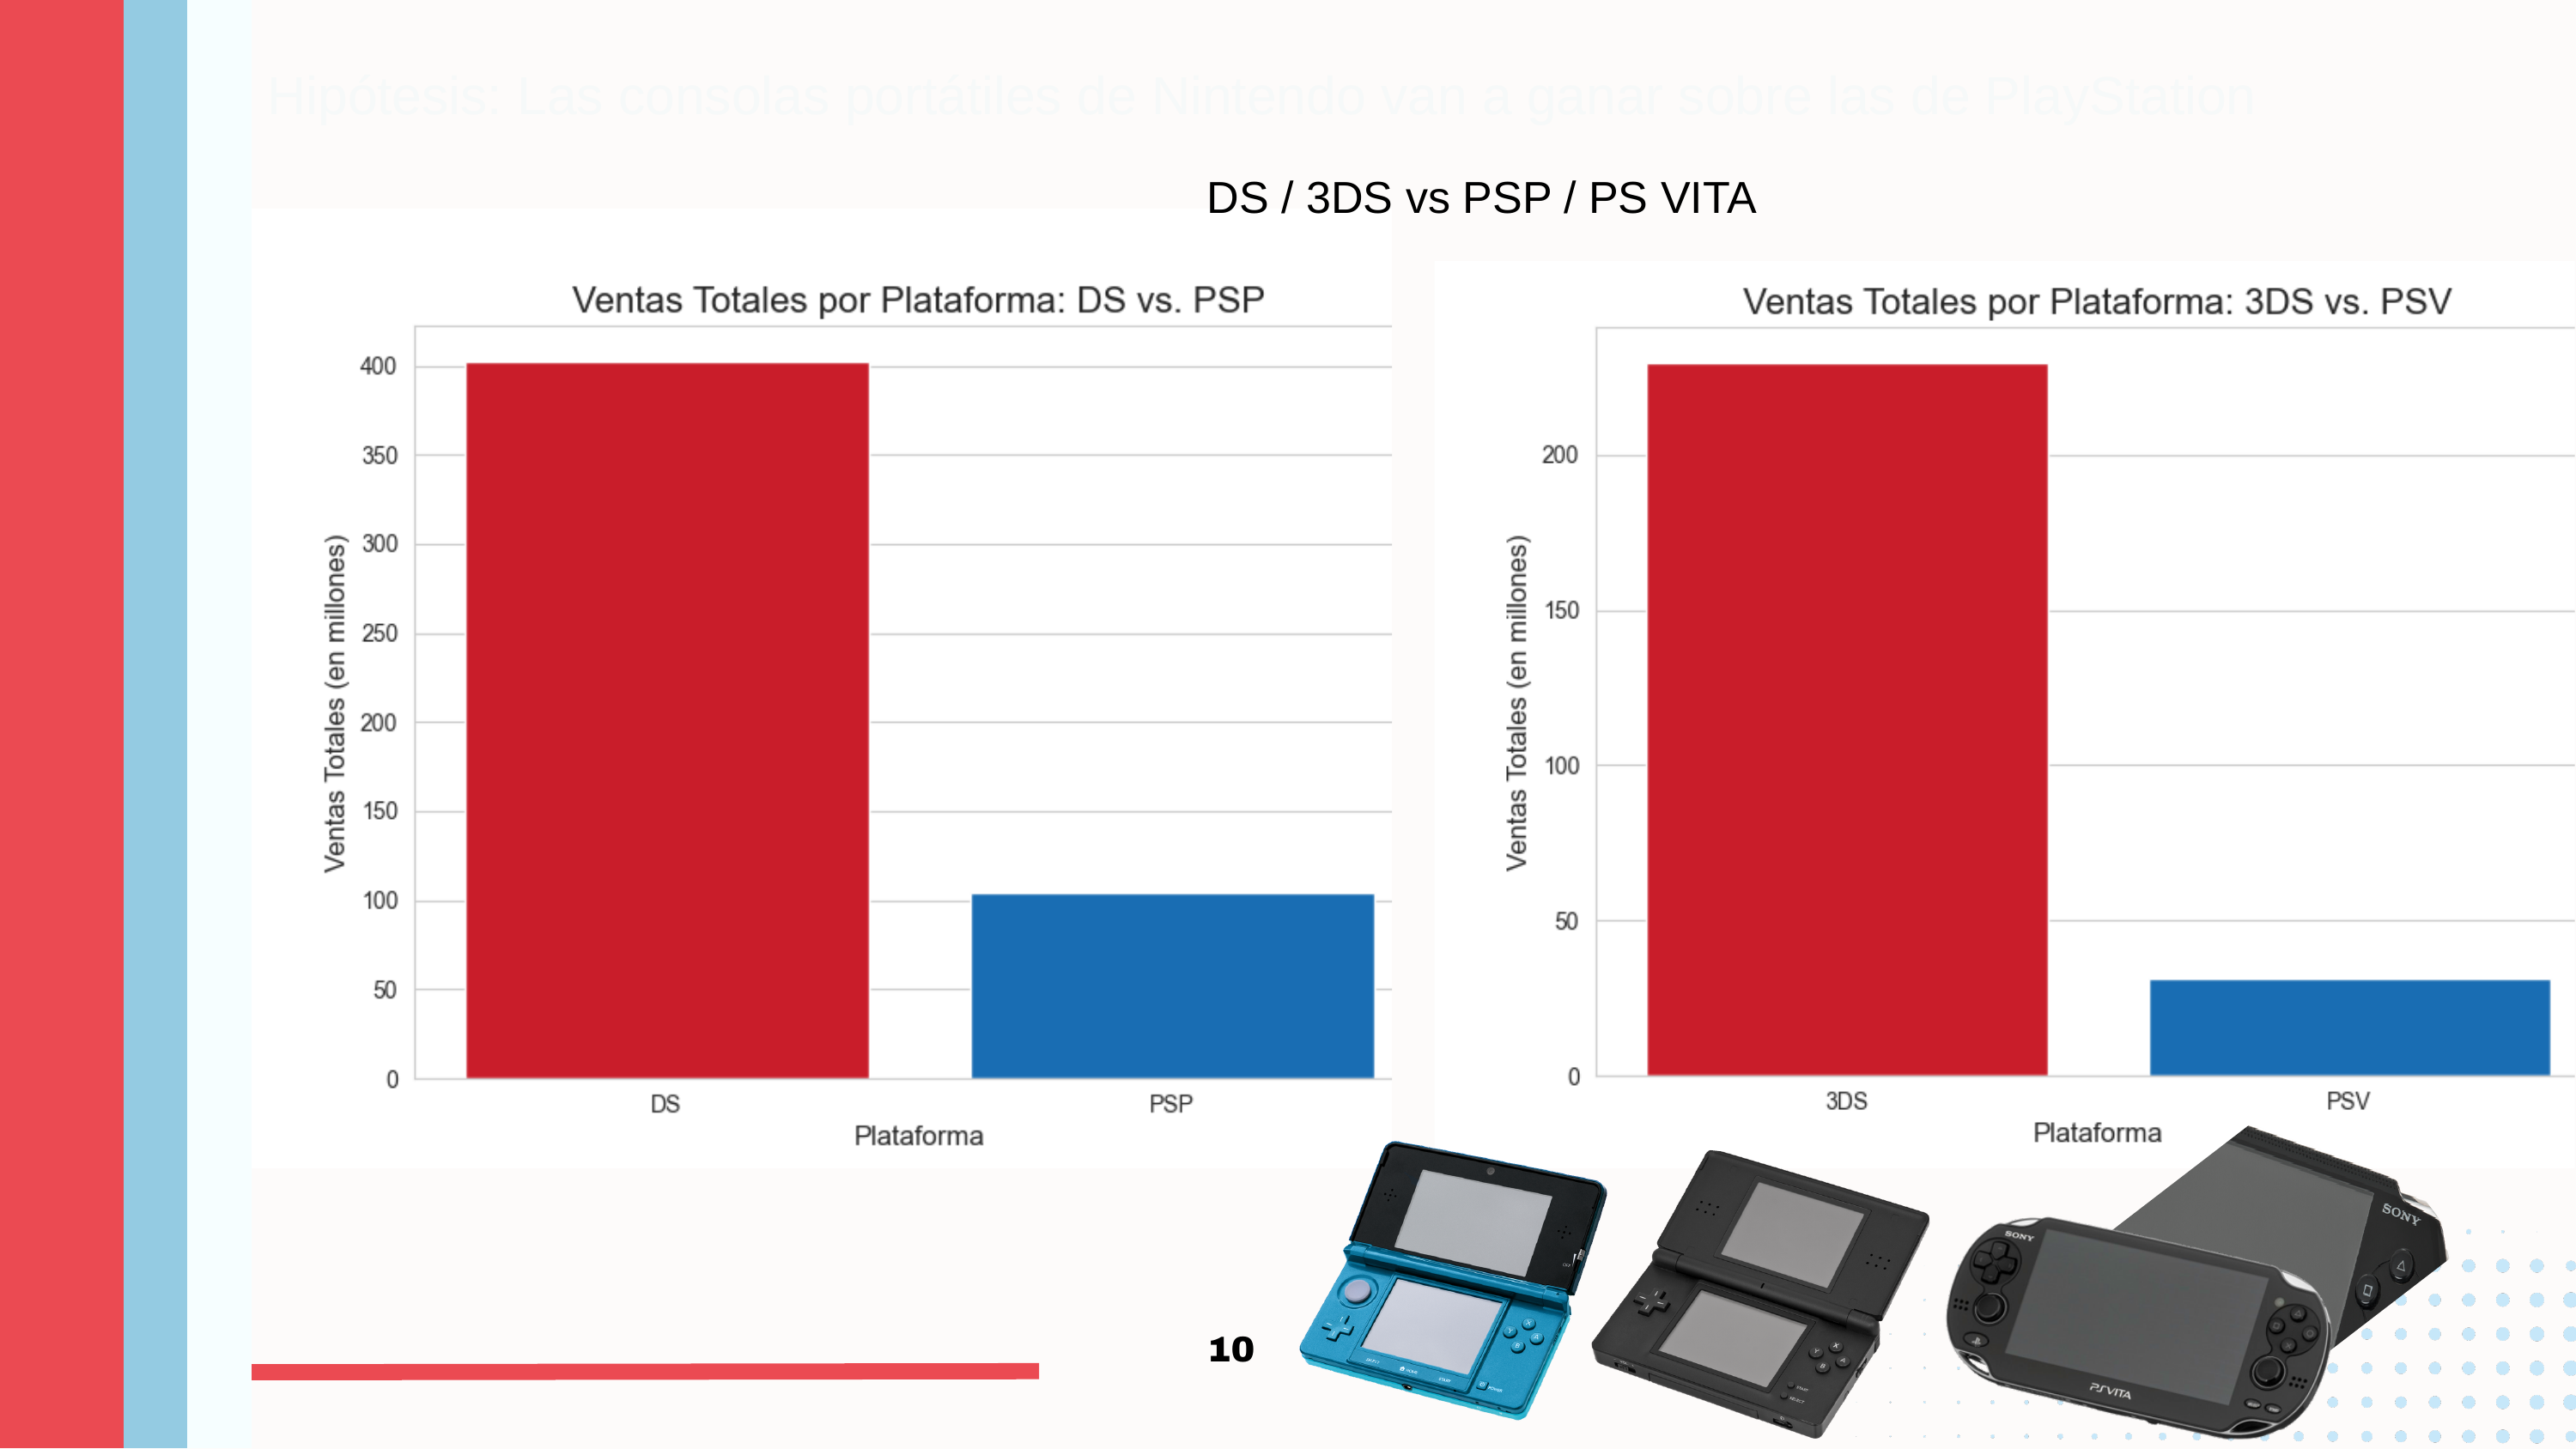

Hipótesis: Las consolas portátiles de Nintendo van a ganar sobre las de PlayStation
DS / 3DS vs PSP / PS VITA

10